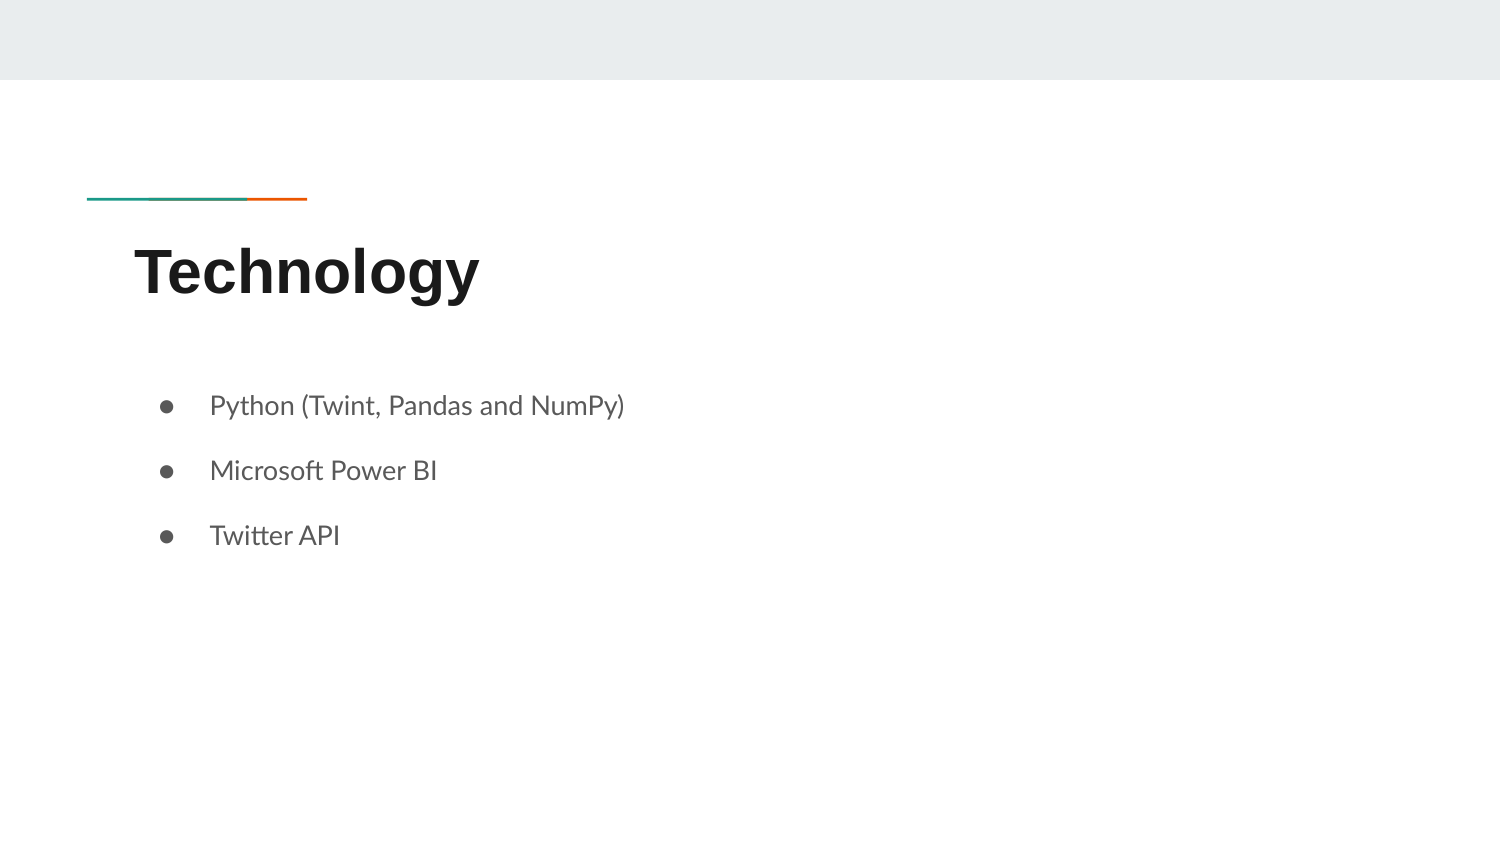

# Technology
Python (Twint, Pandas and NumPy)
Microsoft Power BI
Twitter API